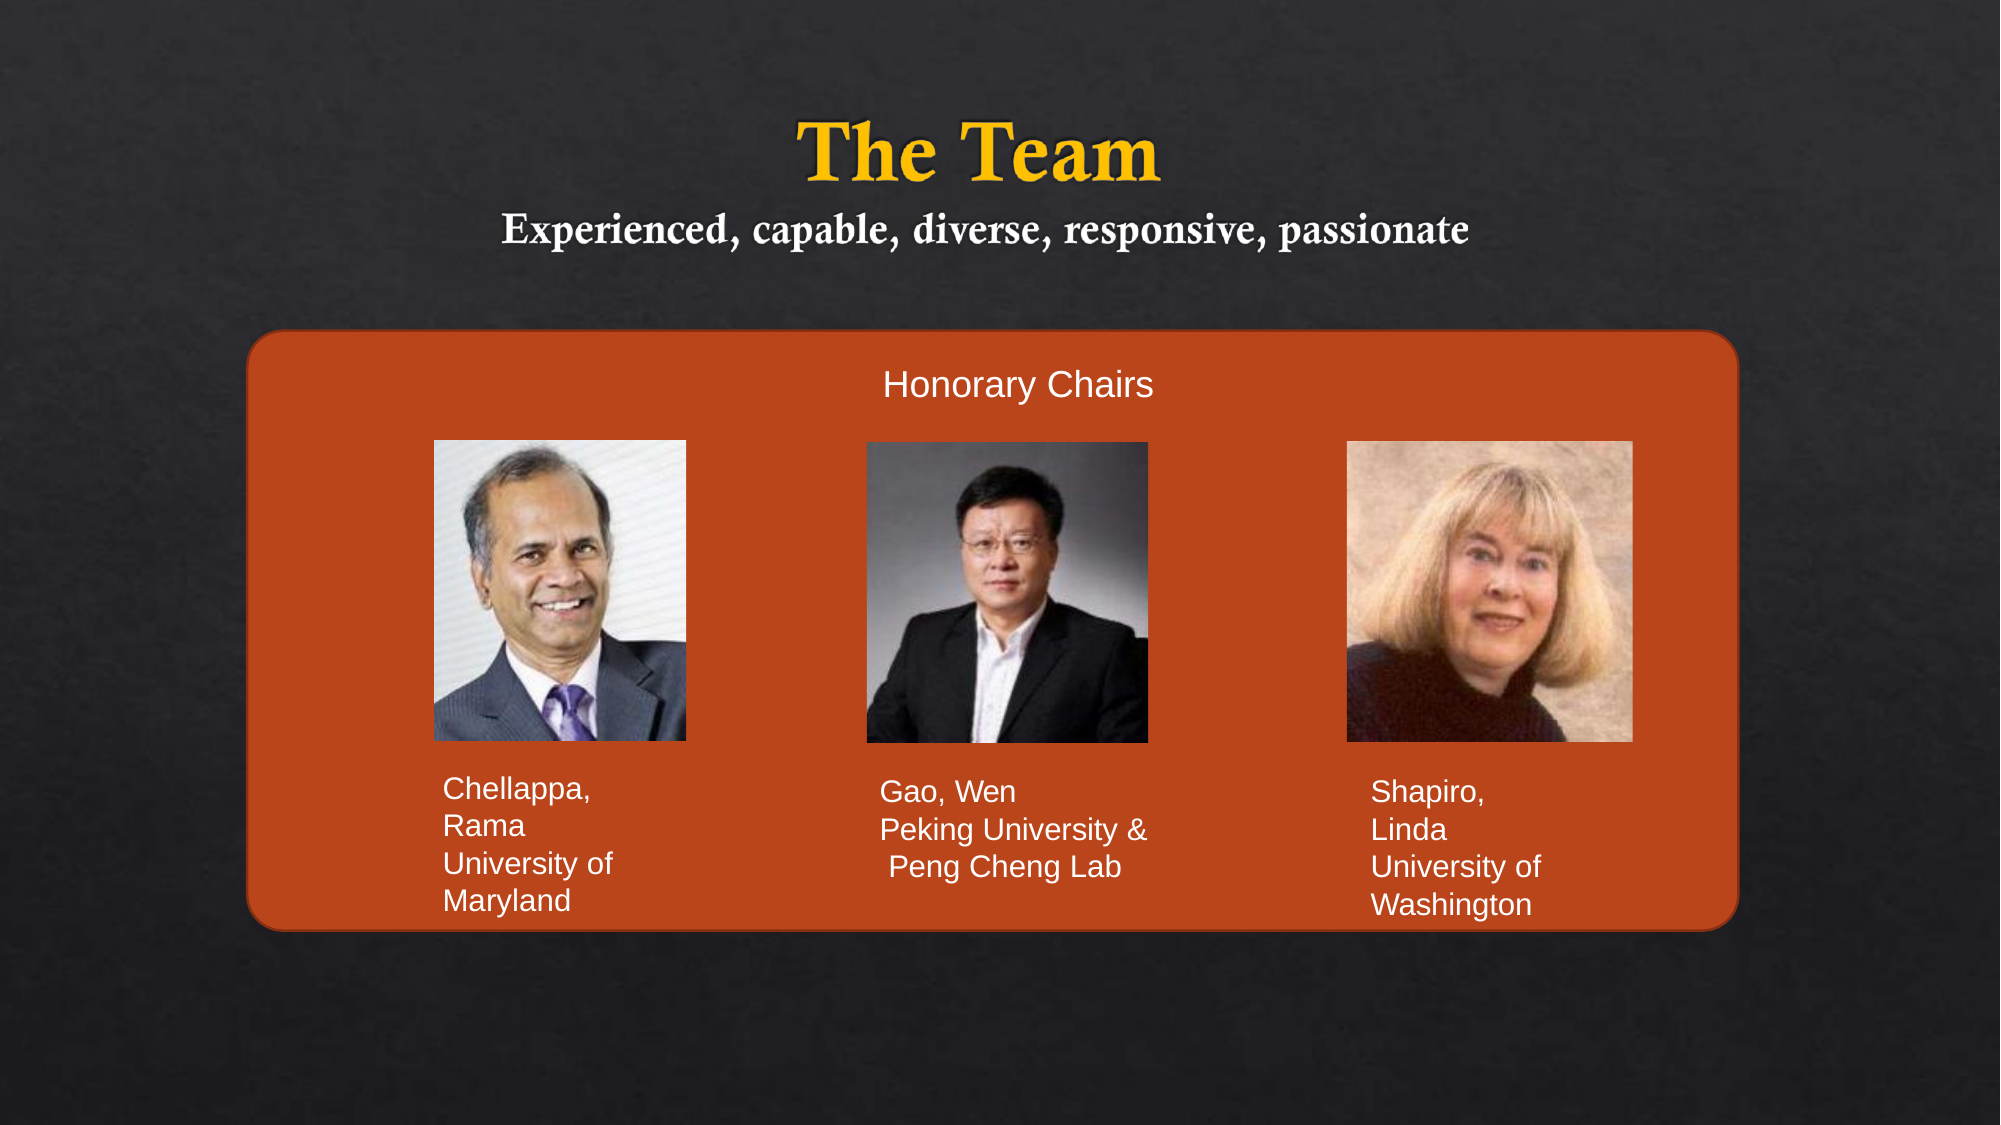

# Honorary Chairs

Chellappa, Rama  University of  Maryland
Gao, Wen
Peking University &  Peng Cheng Lab
Shapiro, Linda  University of  Washington